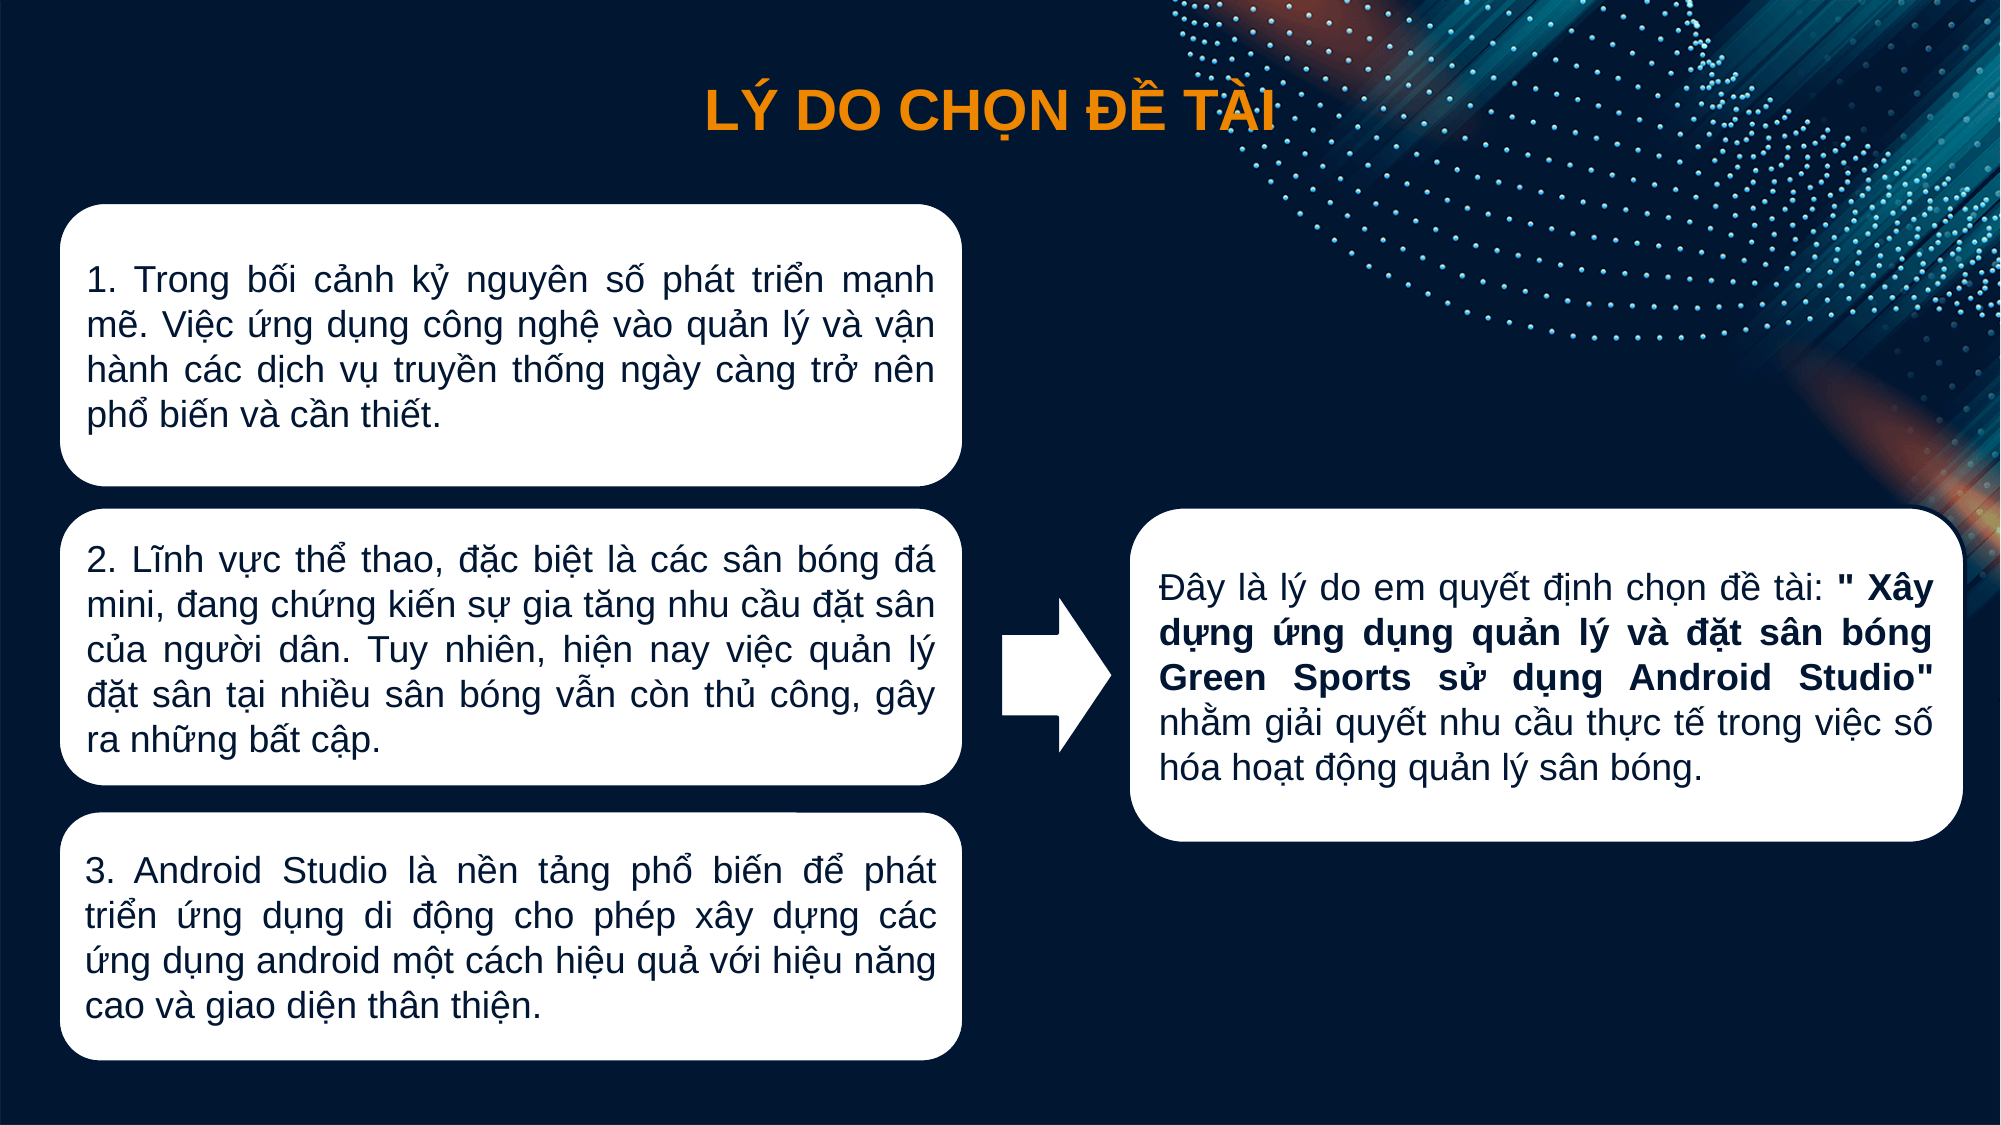

LÝ DO CHỌN ĐỀ TÀI
1. Trong bối cảnh kỷ nguyên số phát triển mạnh mẽ. Việc ứng dụng công nghệ vào quản lý và vận hành các dịch vụ truyền thống ngày càng trở nên phổ biến và cần thiết.
Đây là lý do em quyết định chọn đề tài: " Xây dựng ứng dụng quản lý và đặt sân bóng Green Sports sử dụng Android Studio" nhằm giải quyết nhu cầu thực tế trong việc số hóa hoạt động quản lý sân bóng.

2. Lĩnh vực thể thao, đặc biệt là các sân bóng đá mini, đang chứng kiến sự gia tăng nhu cầu đặt sân của người dân. Tuy nhiên, hiện nay việc quản lý đặt sân tại nhiều sân bóng vẫn còn thủ công, gây ra những bất cập.

3. Android Studio là nền tảng phổ biến để phát triển ứng dụng di động cho phép xây dựng các ứng dụng android một cách hiệu quả với hiệu năng cao và giao diện thân thiện.